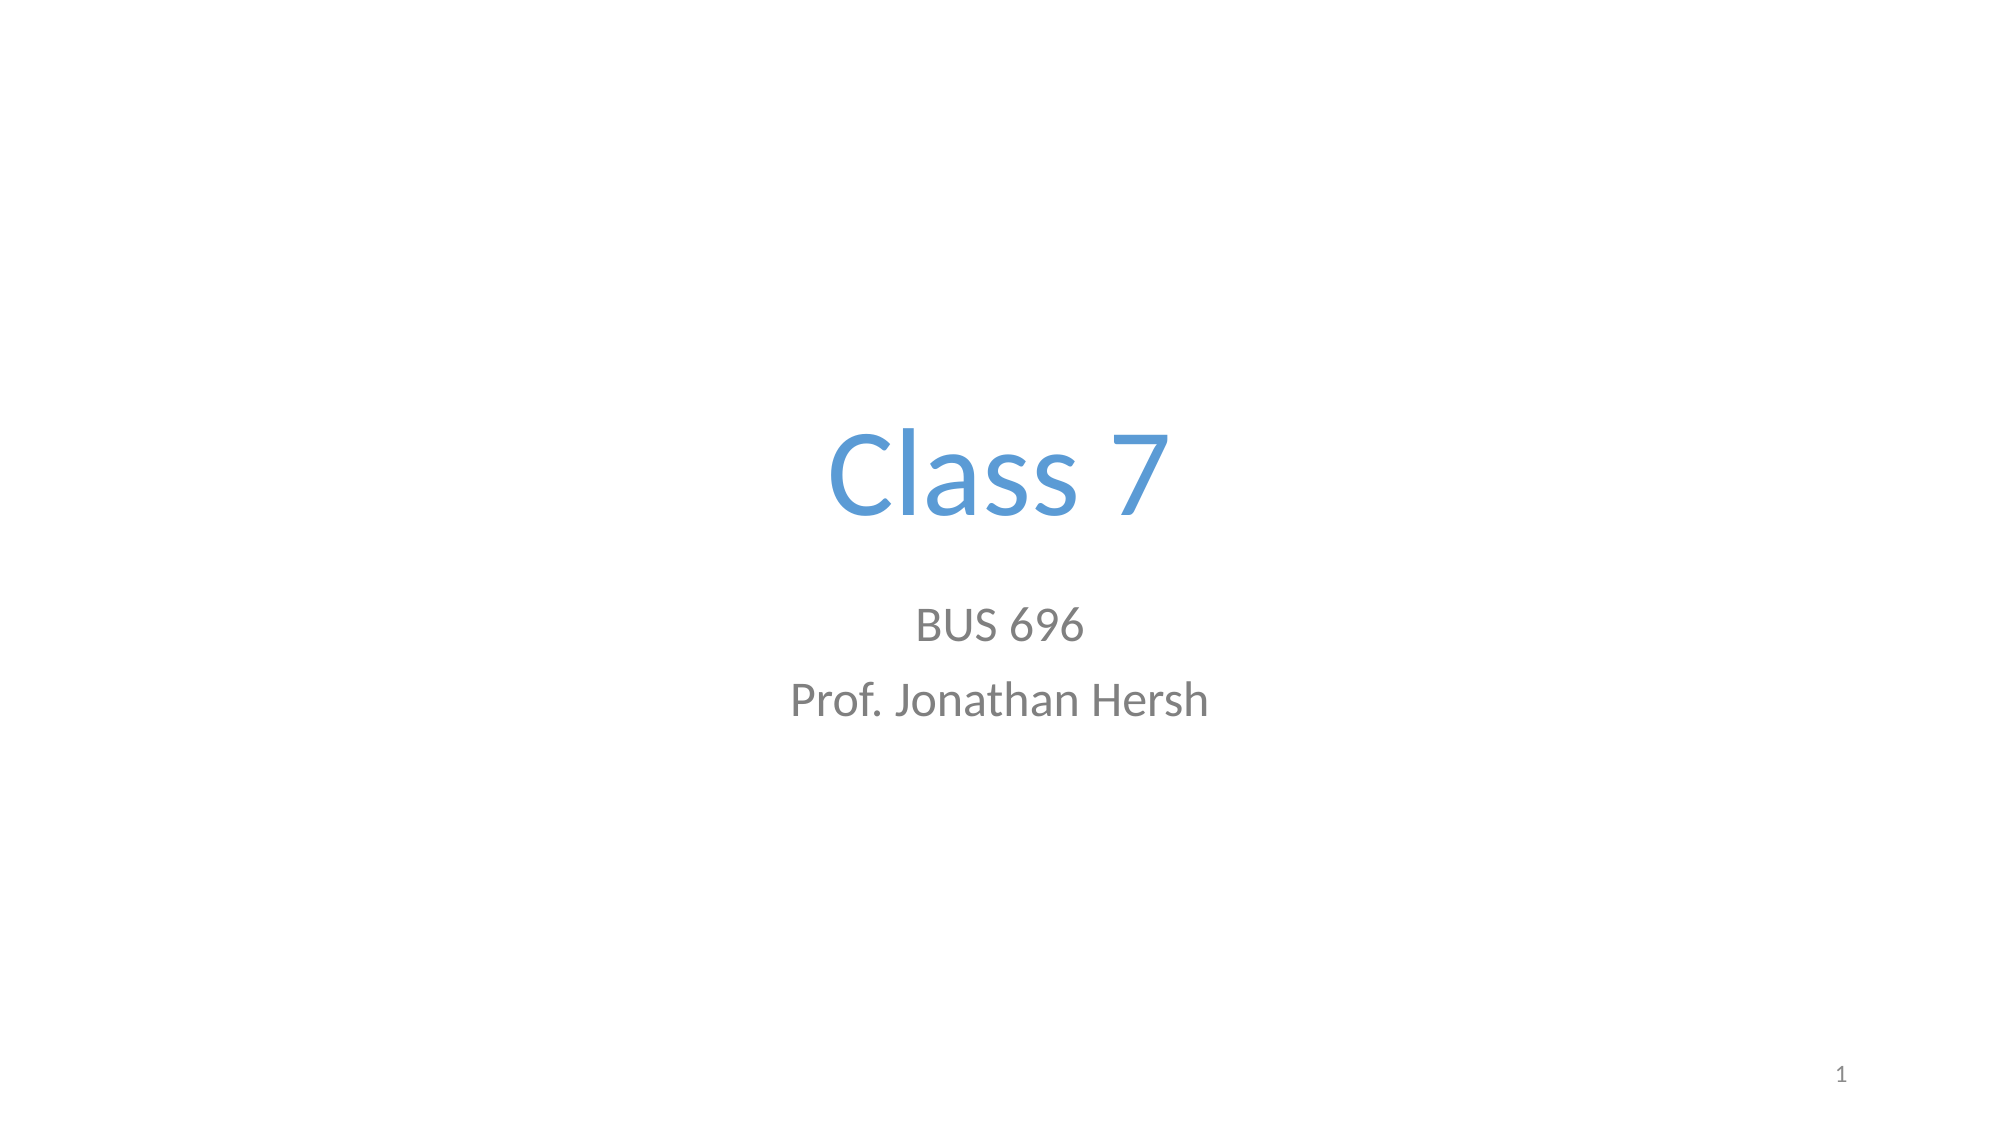

# Class 7
BUS 696
Prof. Jonathan Hersh
1